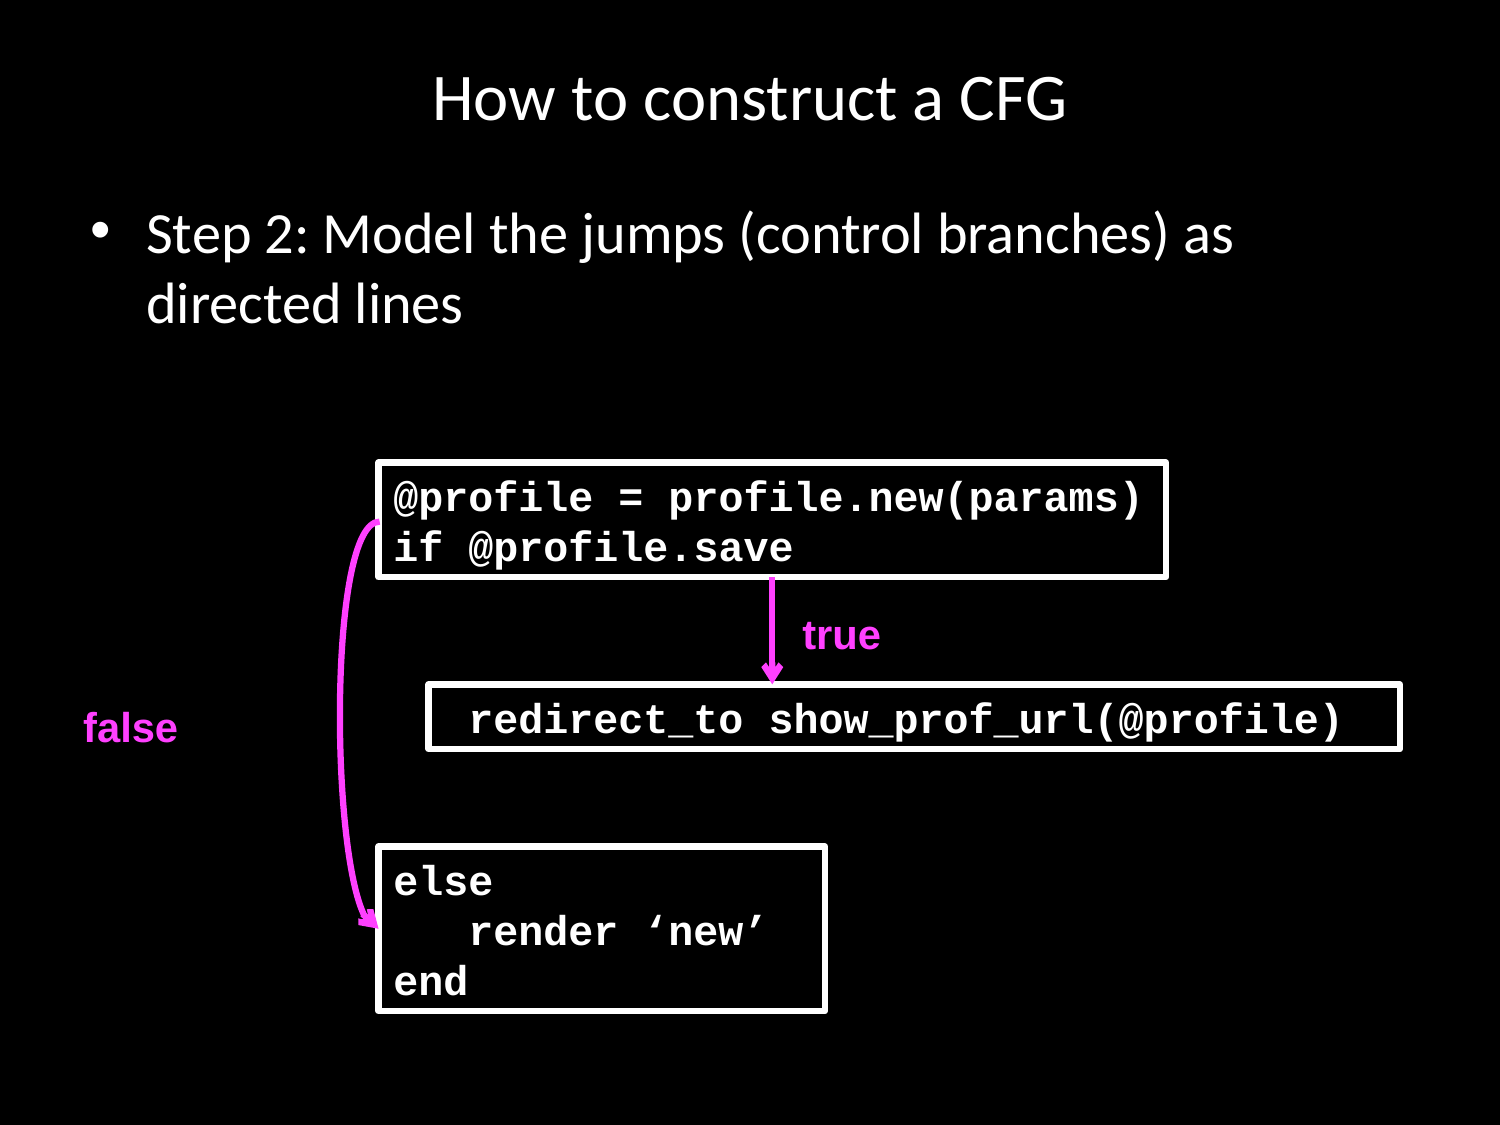

# How to construct a CFG
Step 2: Model the jumps (control branches) as directed lines
@profile = profile.new(params)
if @profile.save
true
false
 redirect_to show_prof_url(@profile)
else
   render ‘new’
end